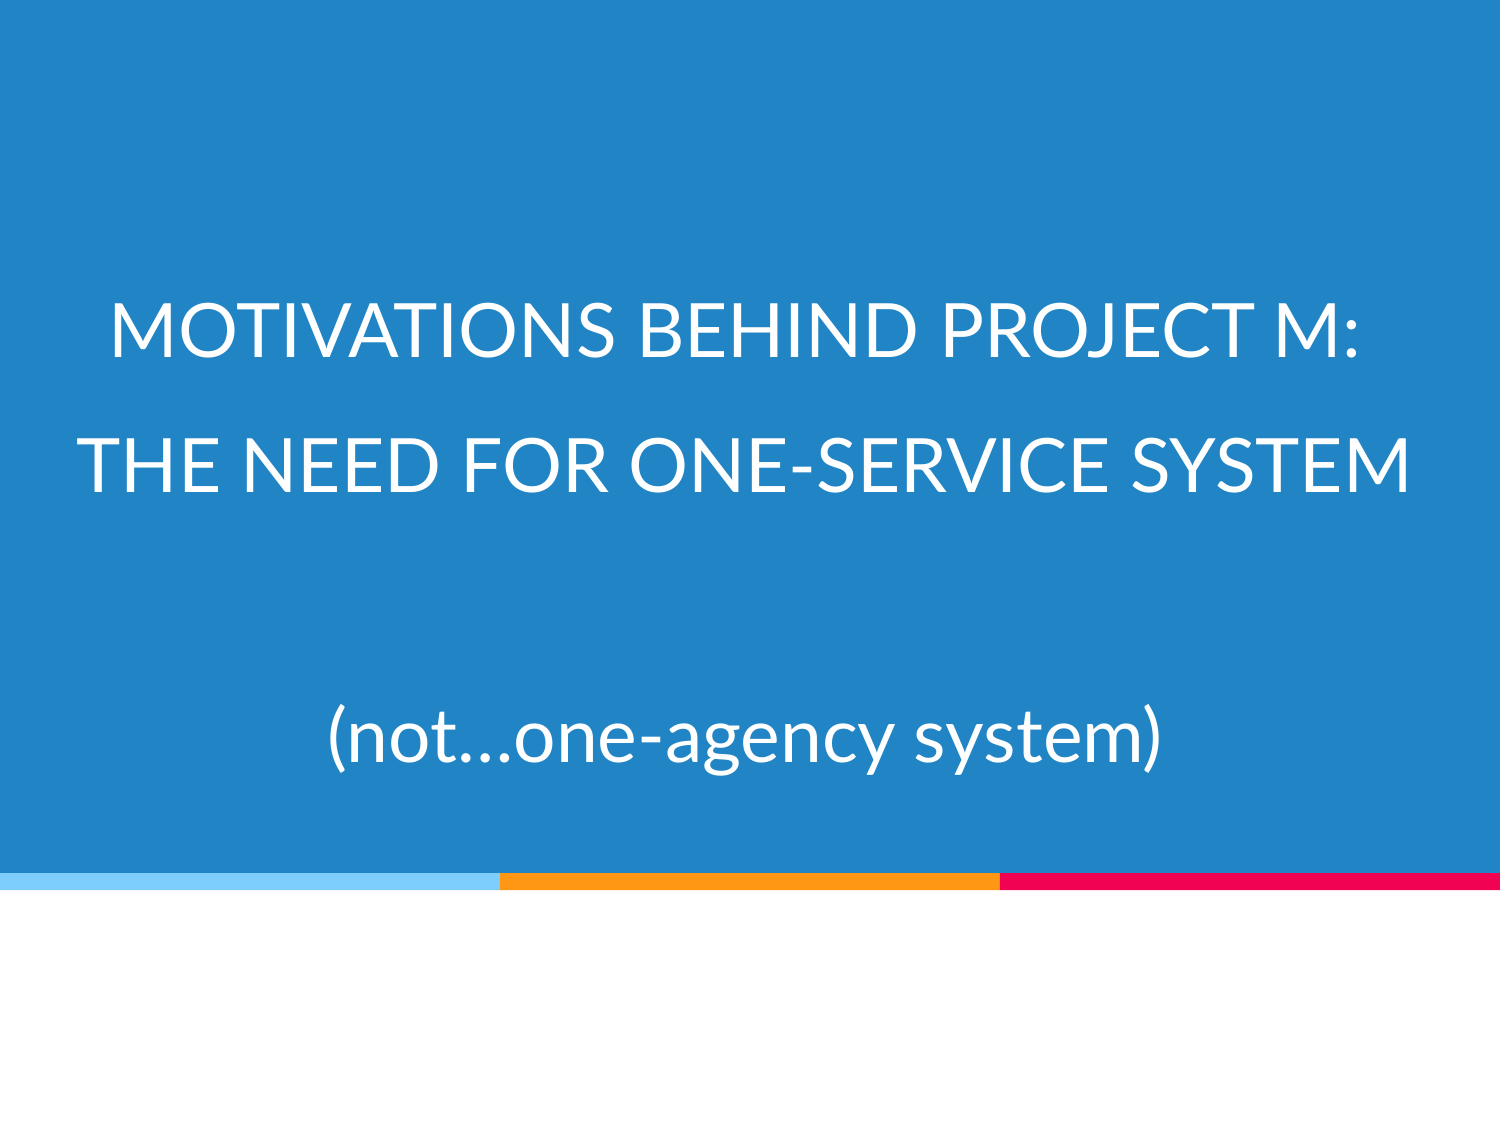

# MOTIVATIONS BEHIND PROJECT M: THE NEED FOR ONE-SERVICE SYSTEM (not…one-agency system)